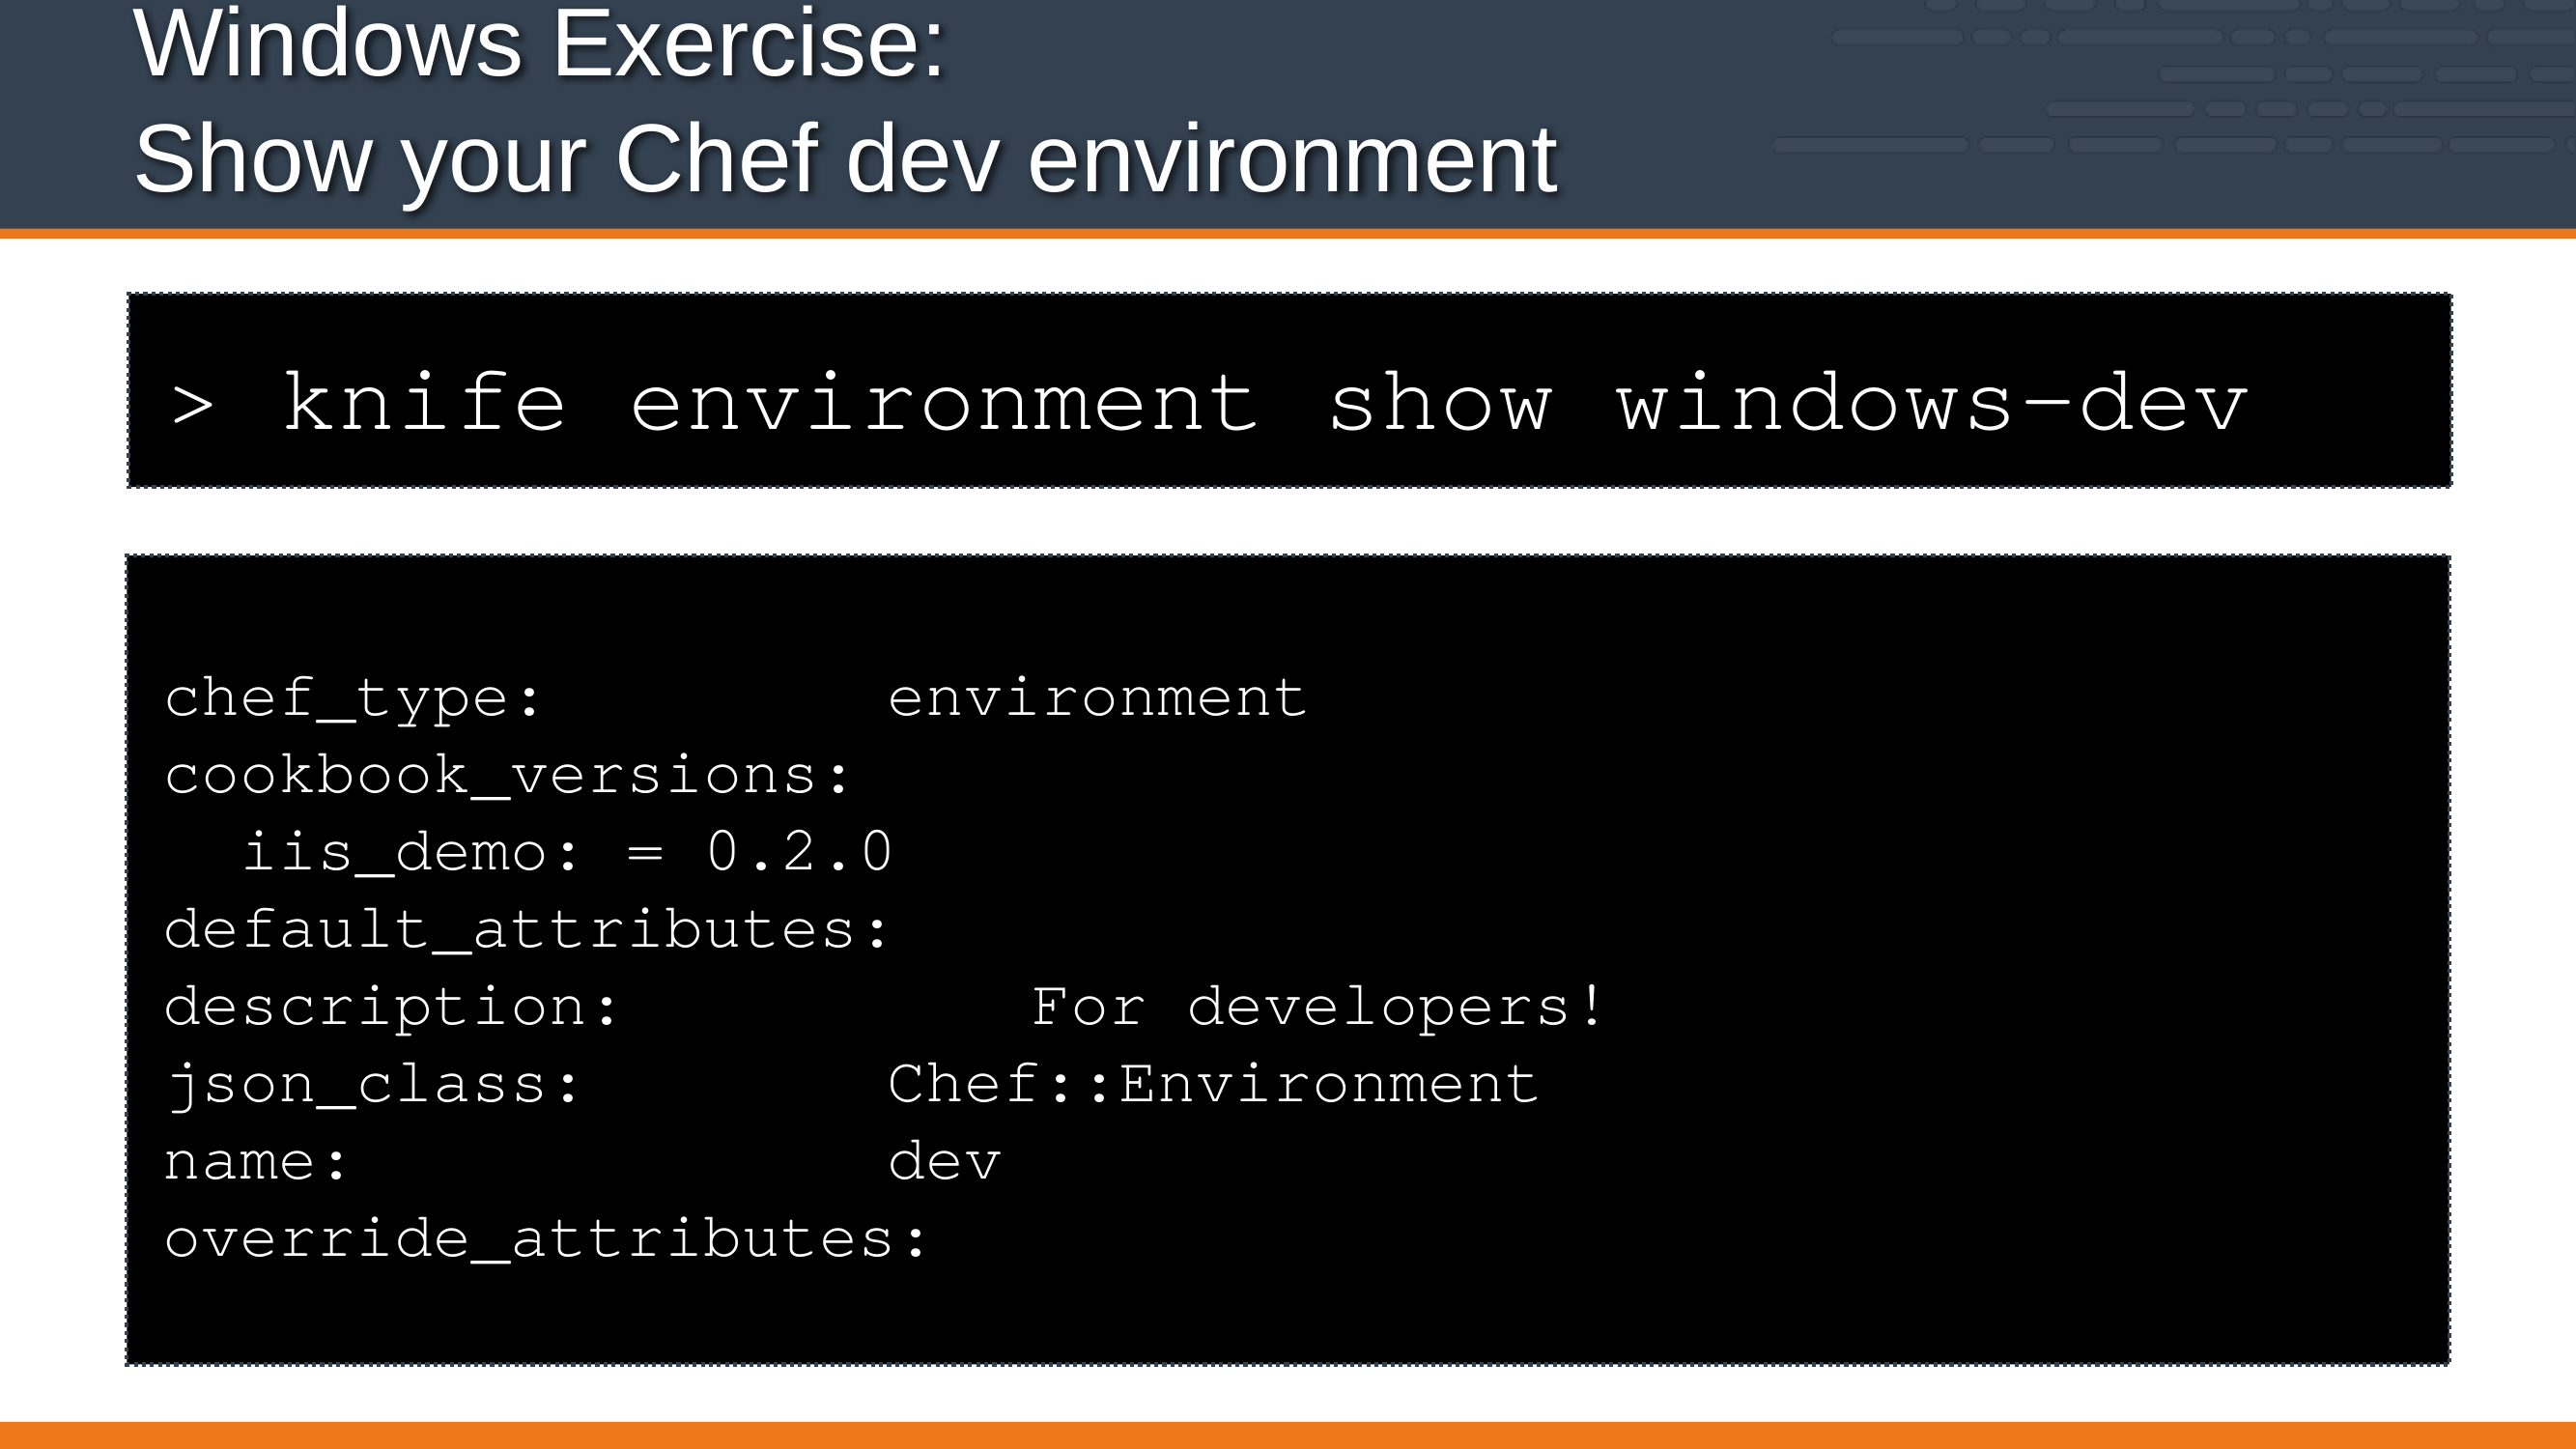

# Windows Exercise: Show your Chef dev environment
> knife environment show windows-dev
chef_type:			environment
cookbook_versions:
  iis_demo: = 0.2.0
default_attributes:
description:			For developers!
json_class:			Chef::Environment
name:				dev
override_attributes: